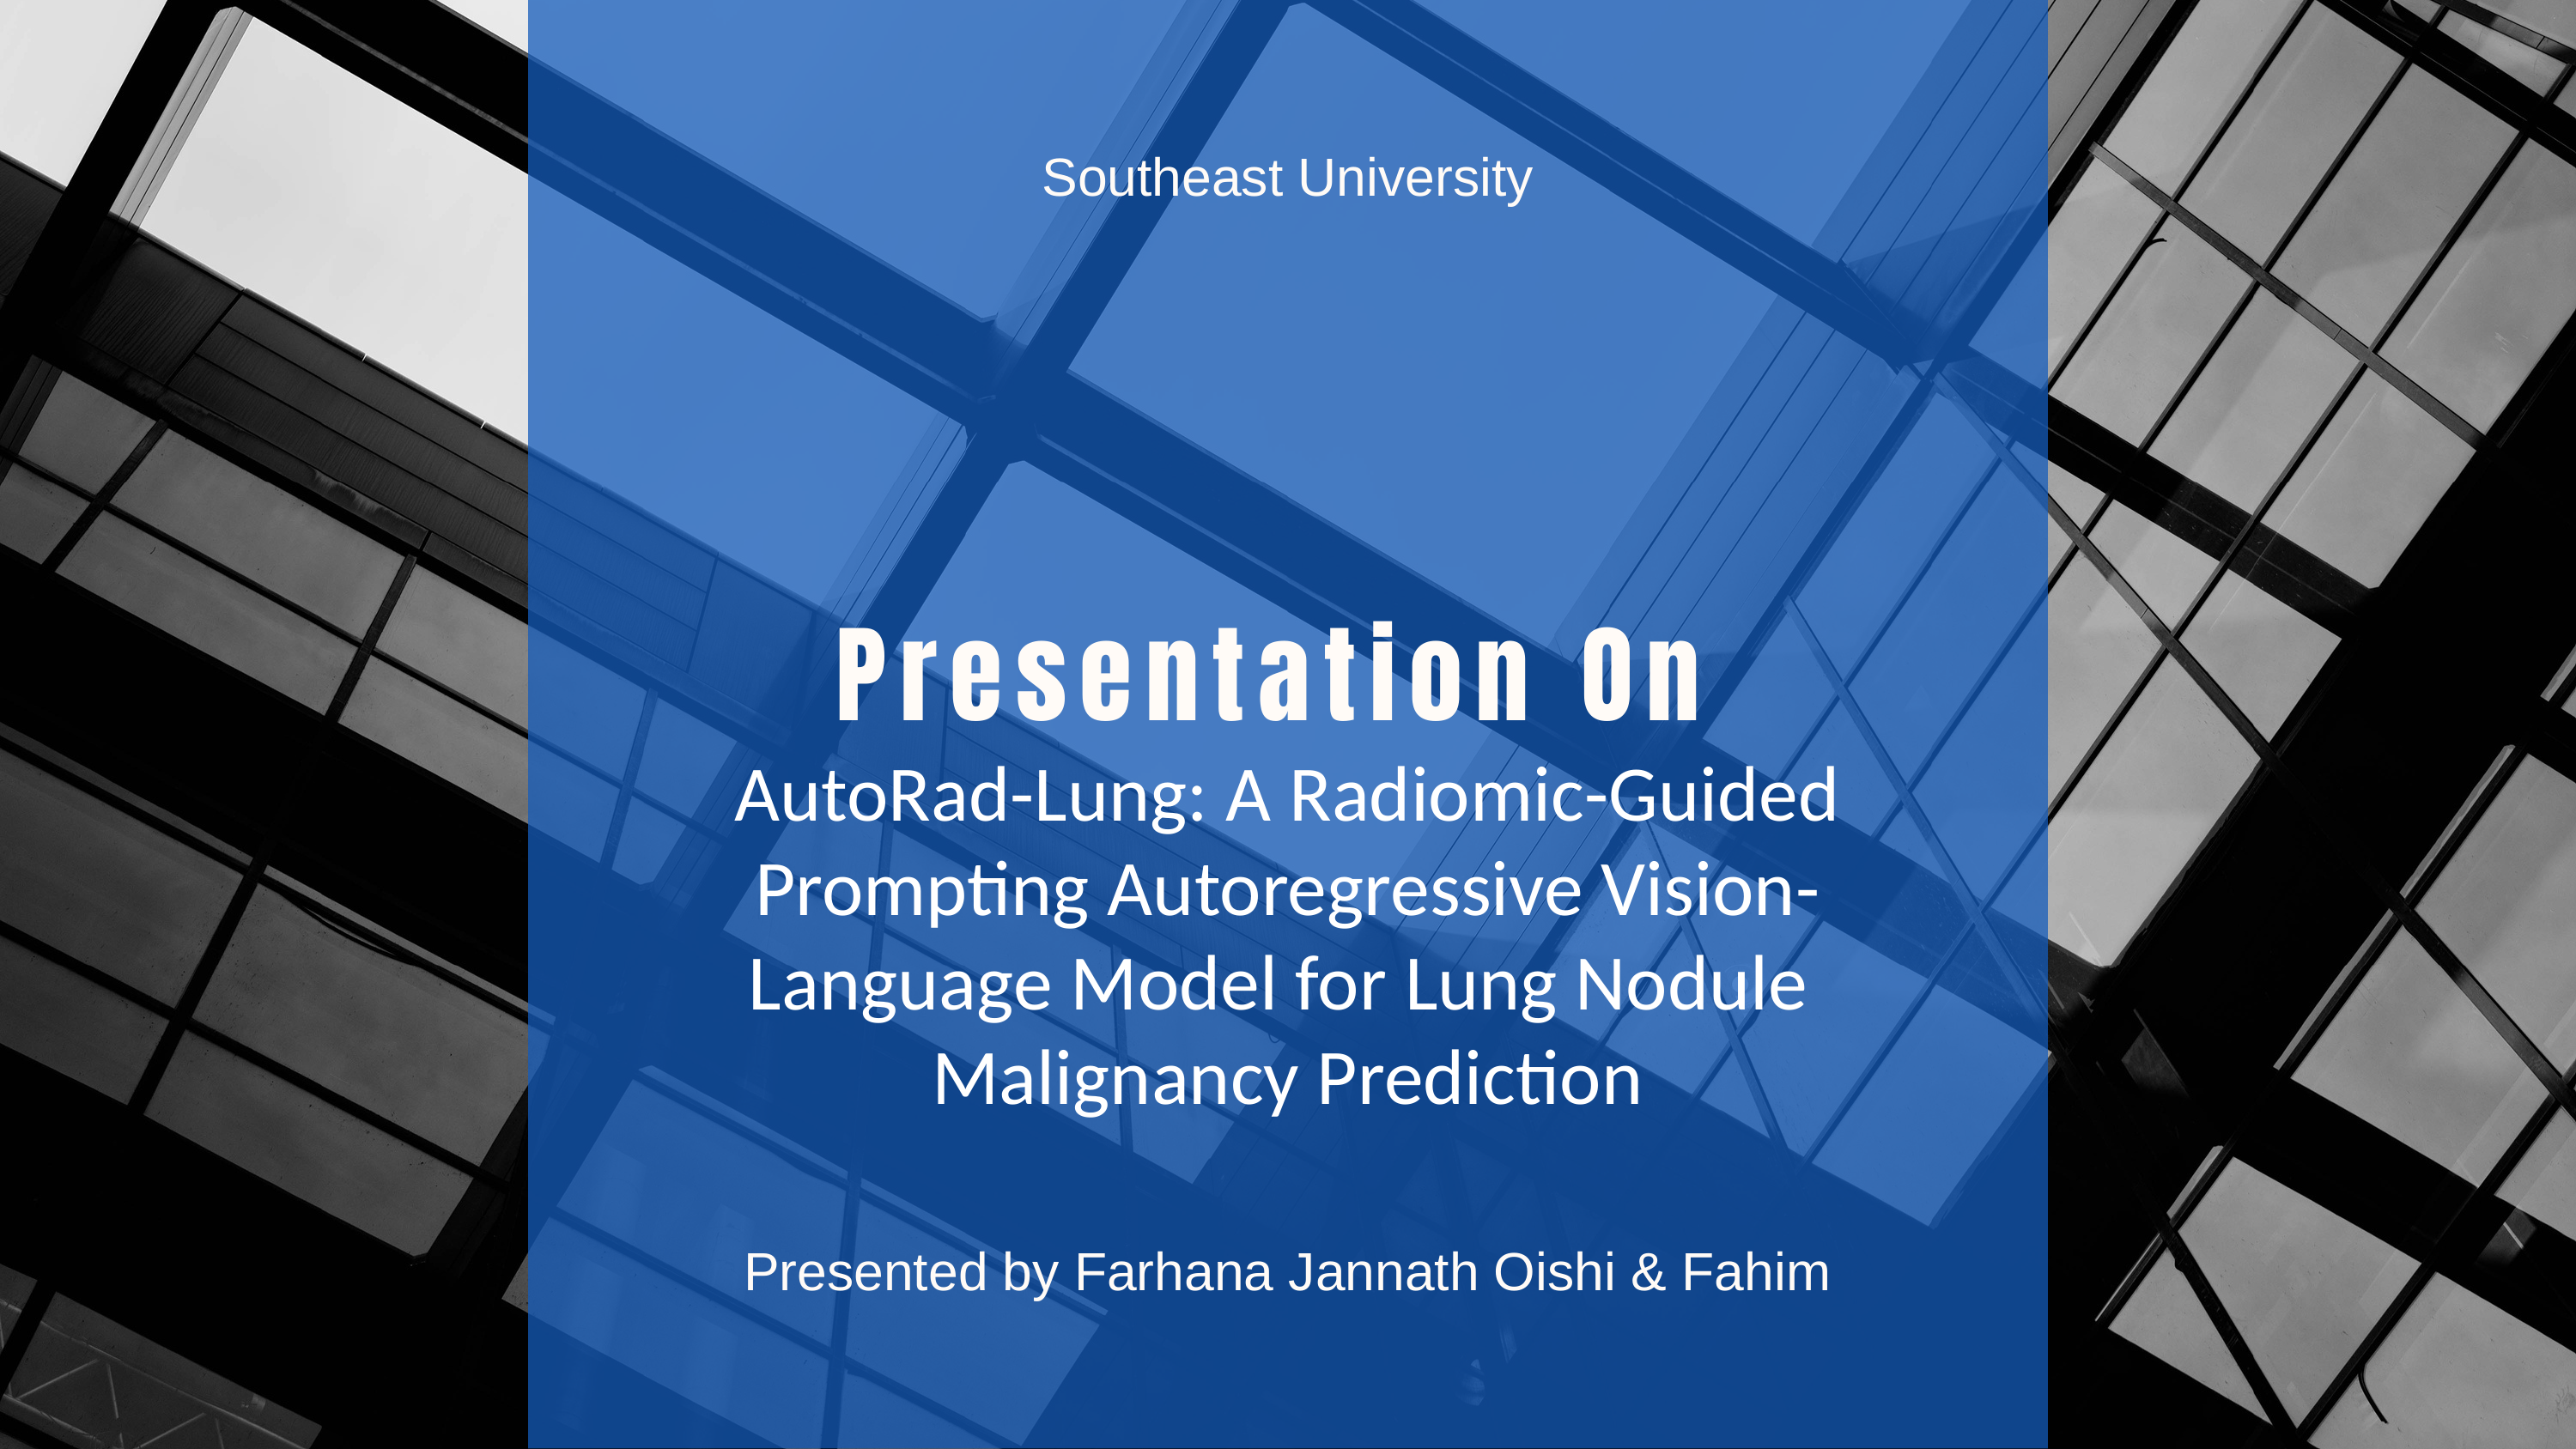

Southeast University
Presentation On
AutoRad-Lung: A Radiomic-Guided Prompting Autoregressive Vision-
Language Model for Lung Nodule
Malignancy Prediction
Presented by Farhana Jannath Oishi & Fahim